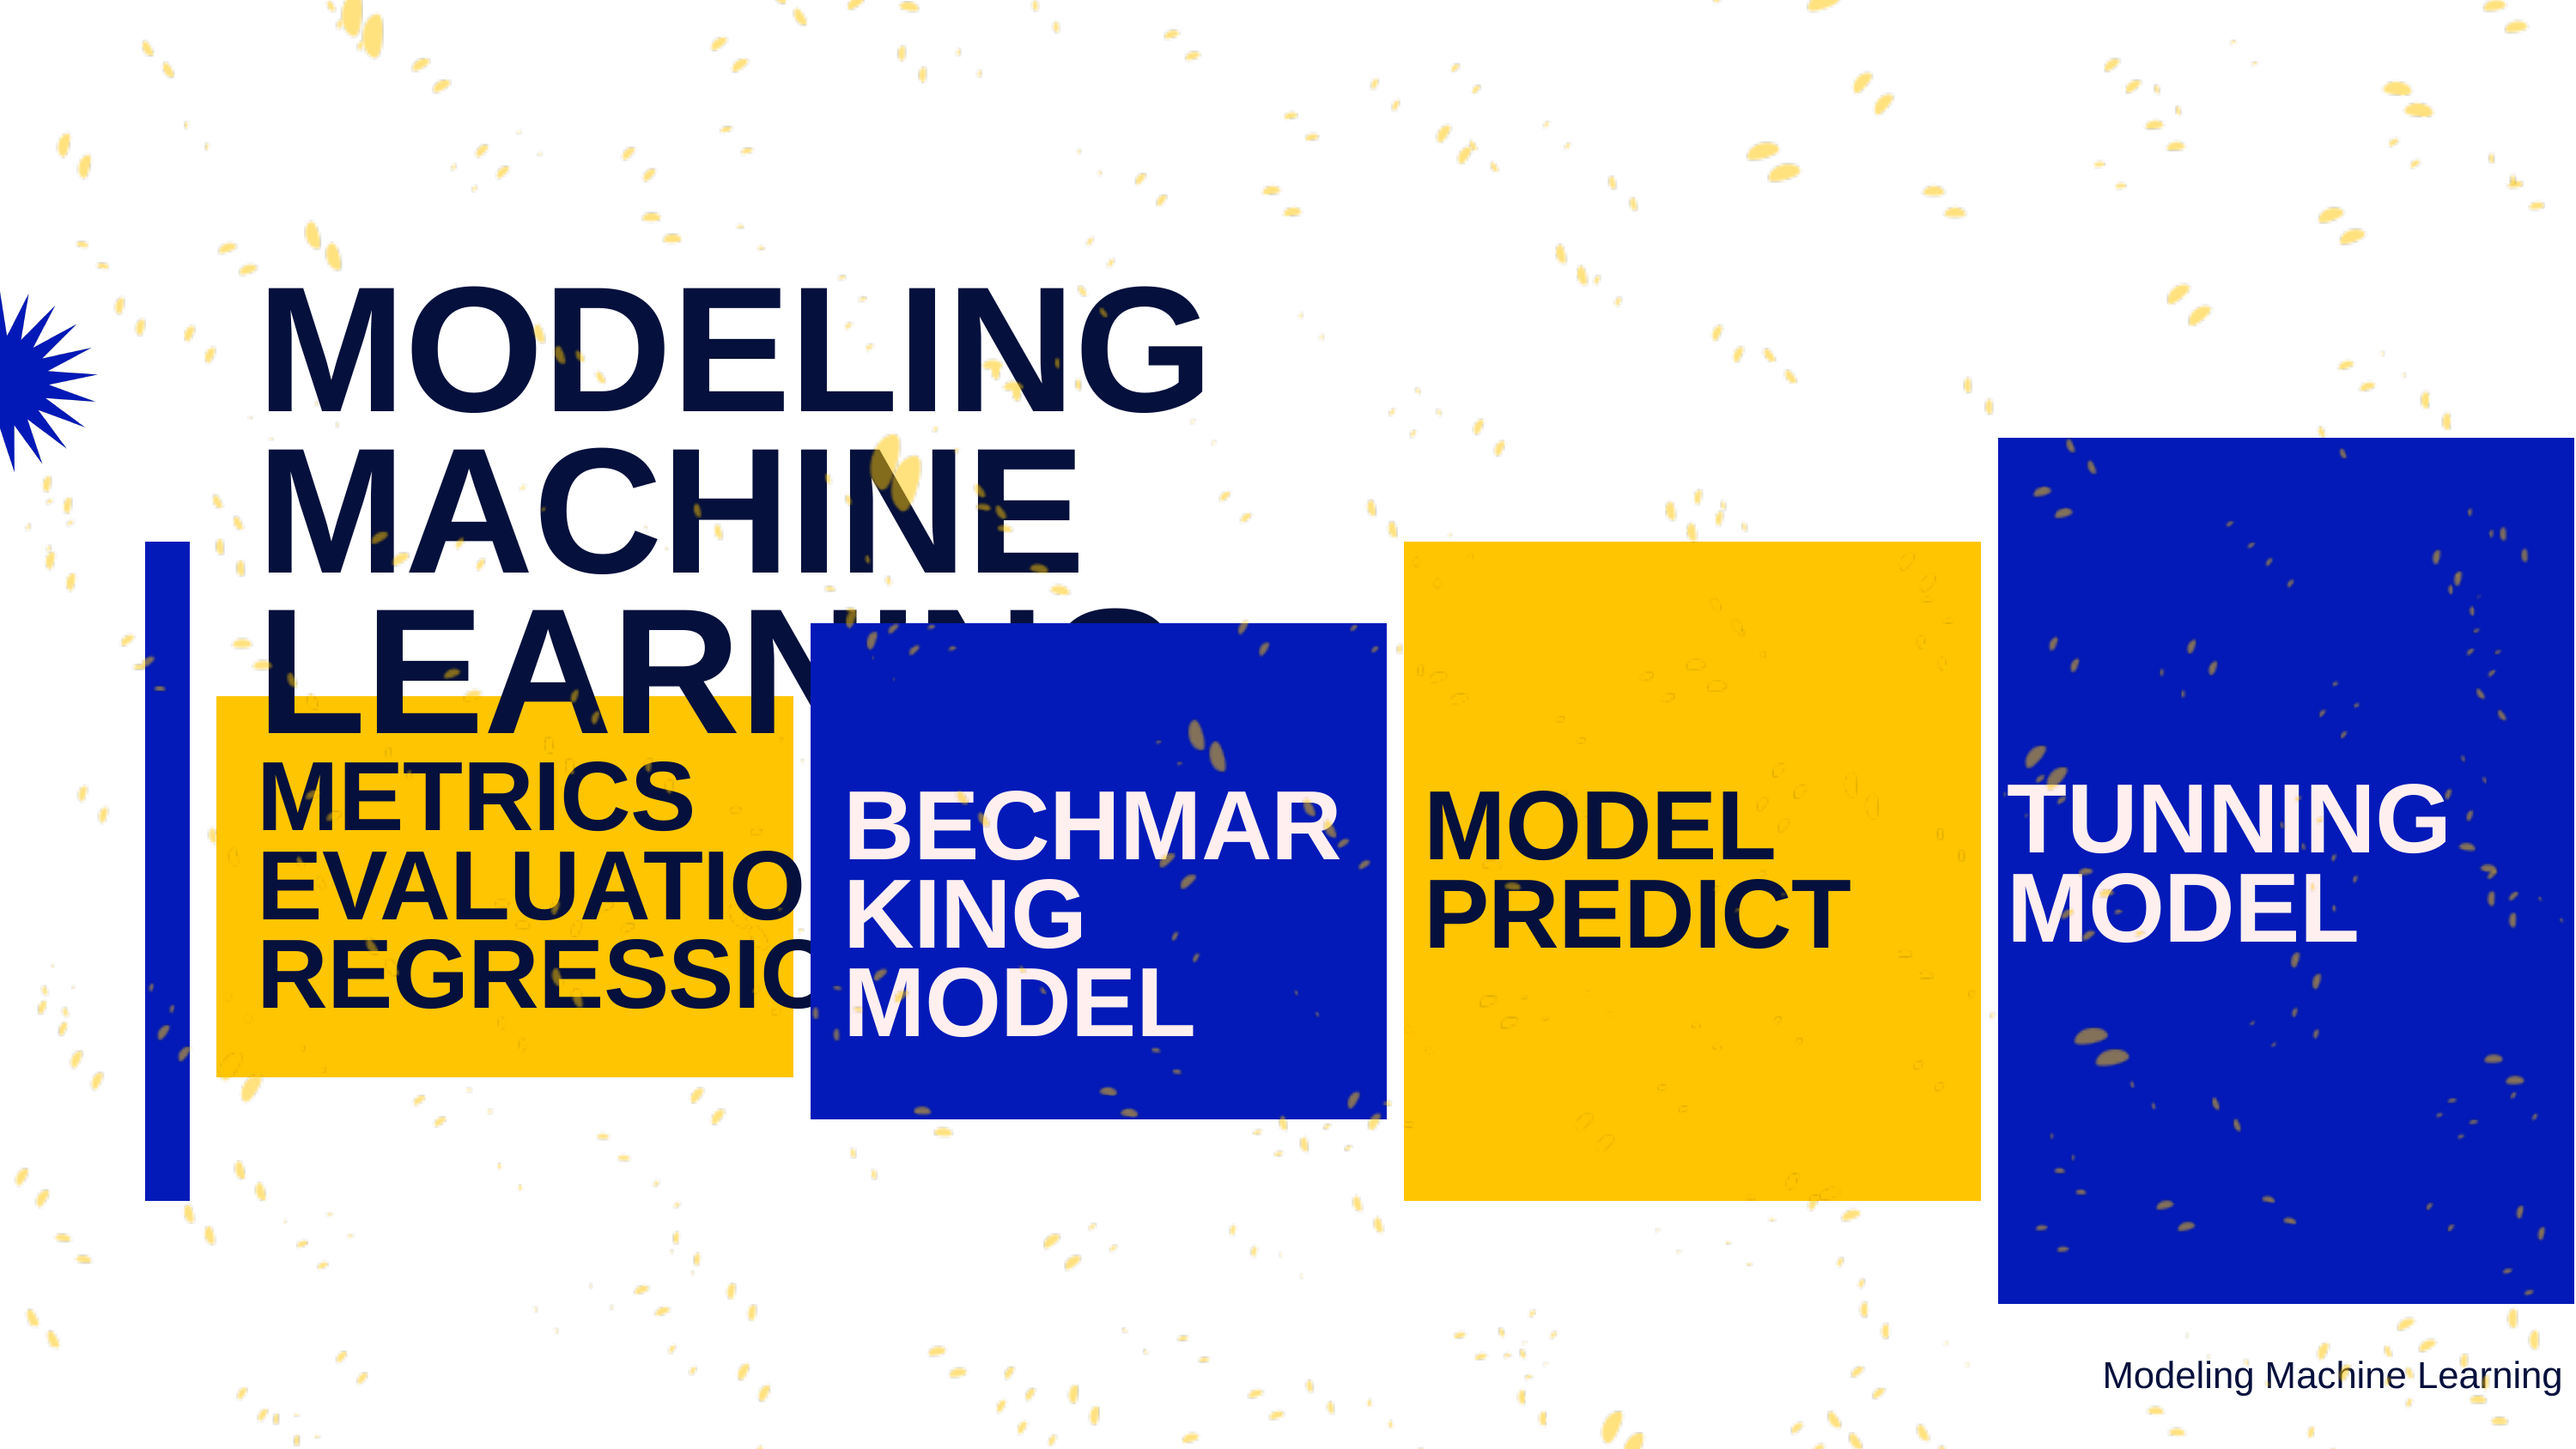

MODELING MACHINE LEARNING

METRICS EVALUATION REGRESSION
TUNNING MODEL
BECHMARKING MODEL
MODEL PREDICT
Modeling Machine Learning